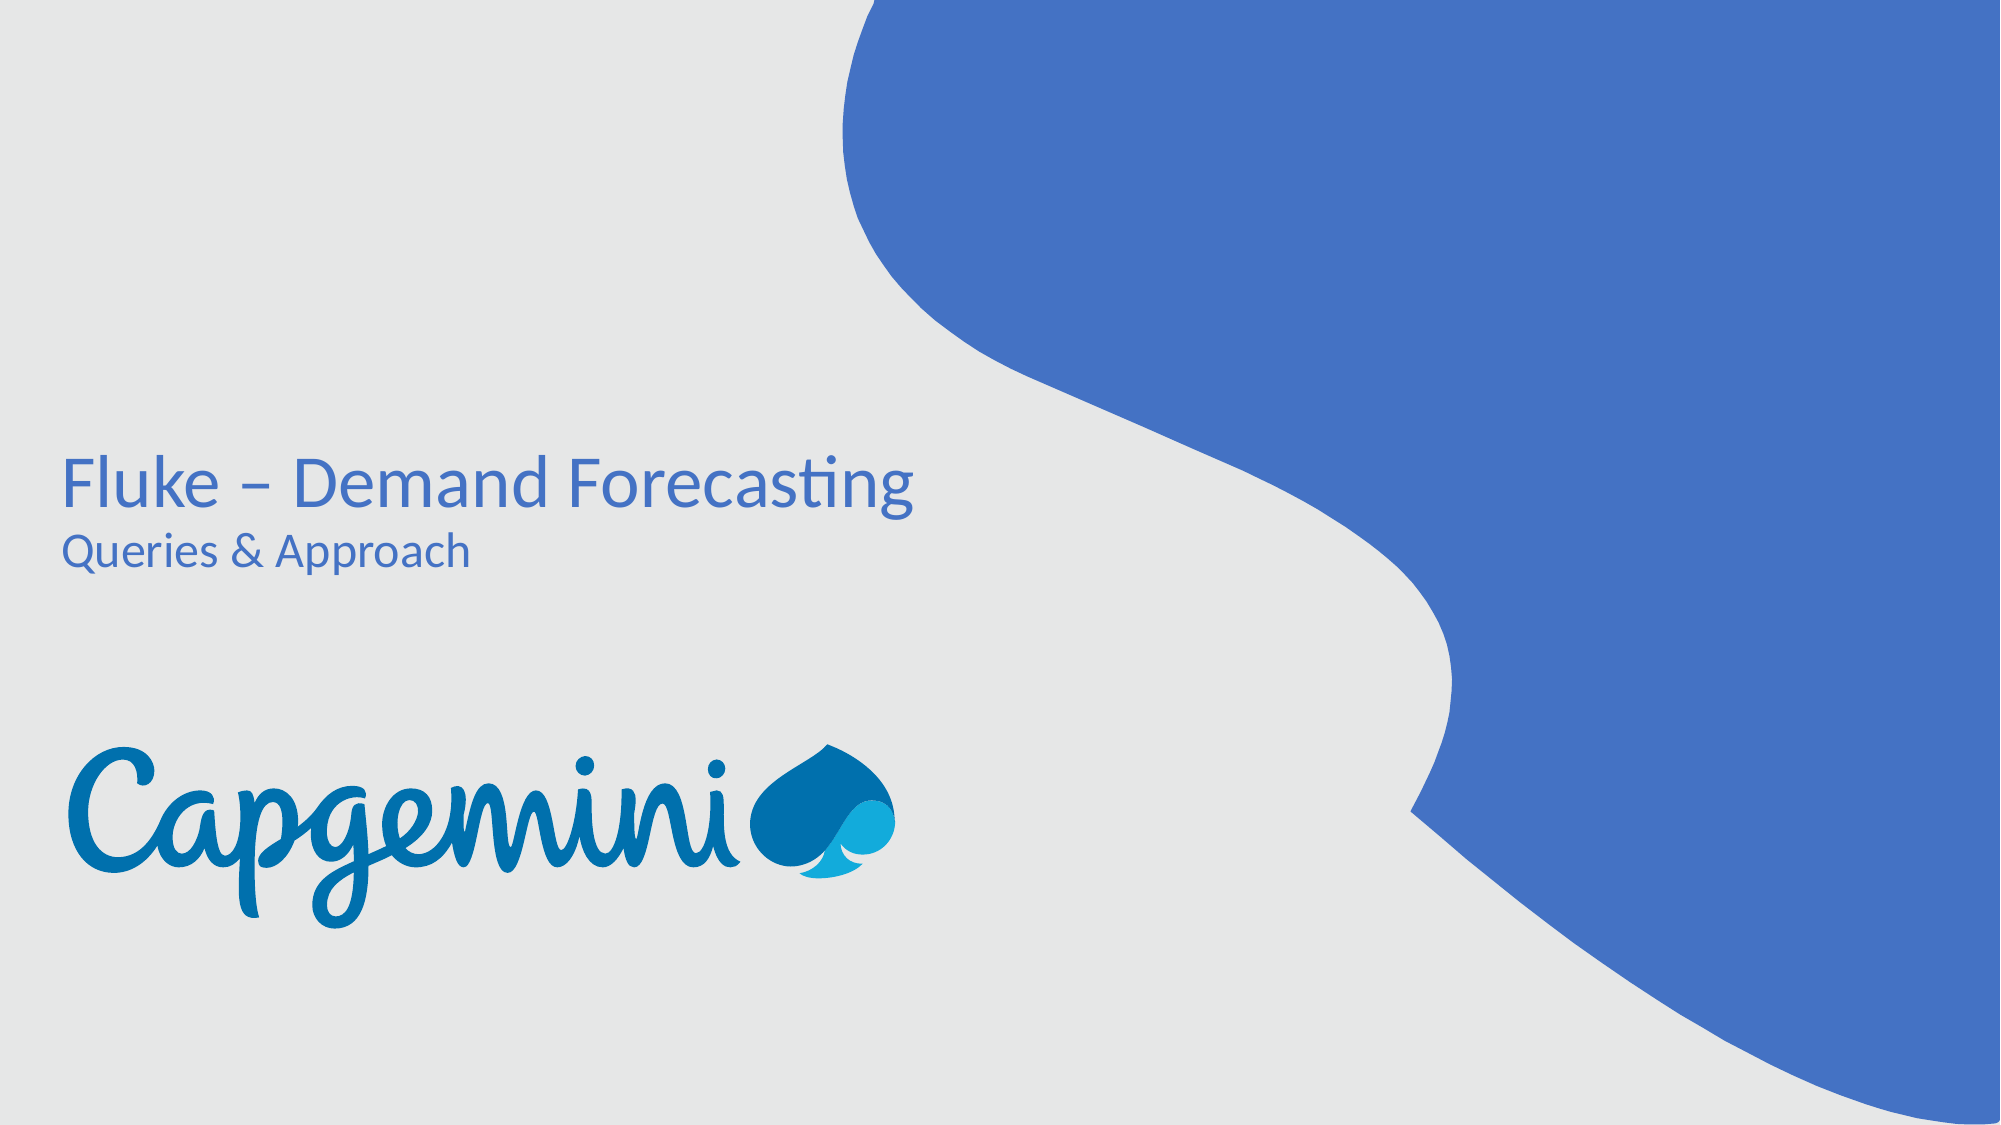

# Fluke – Demand Forecasting Queries & Approach